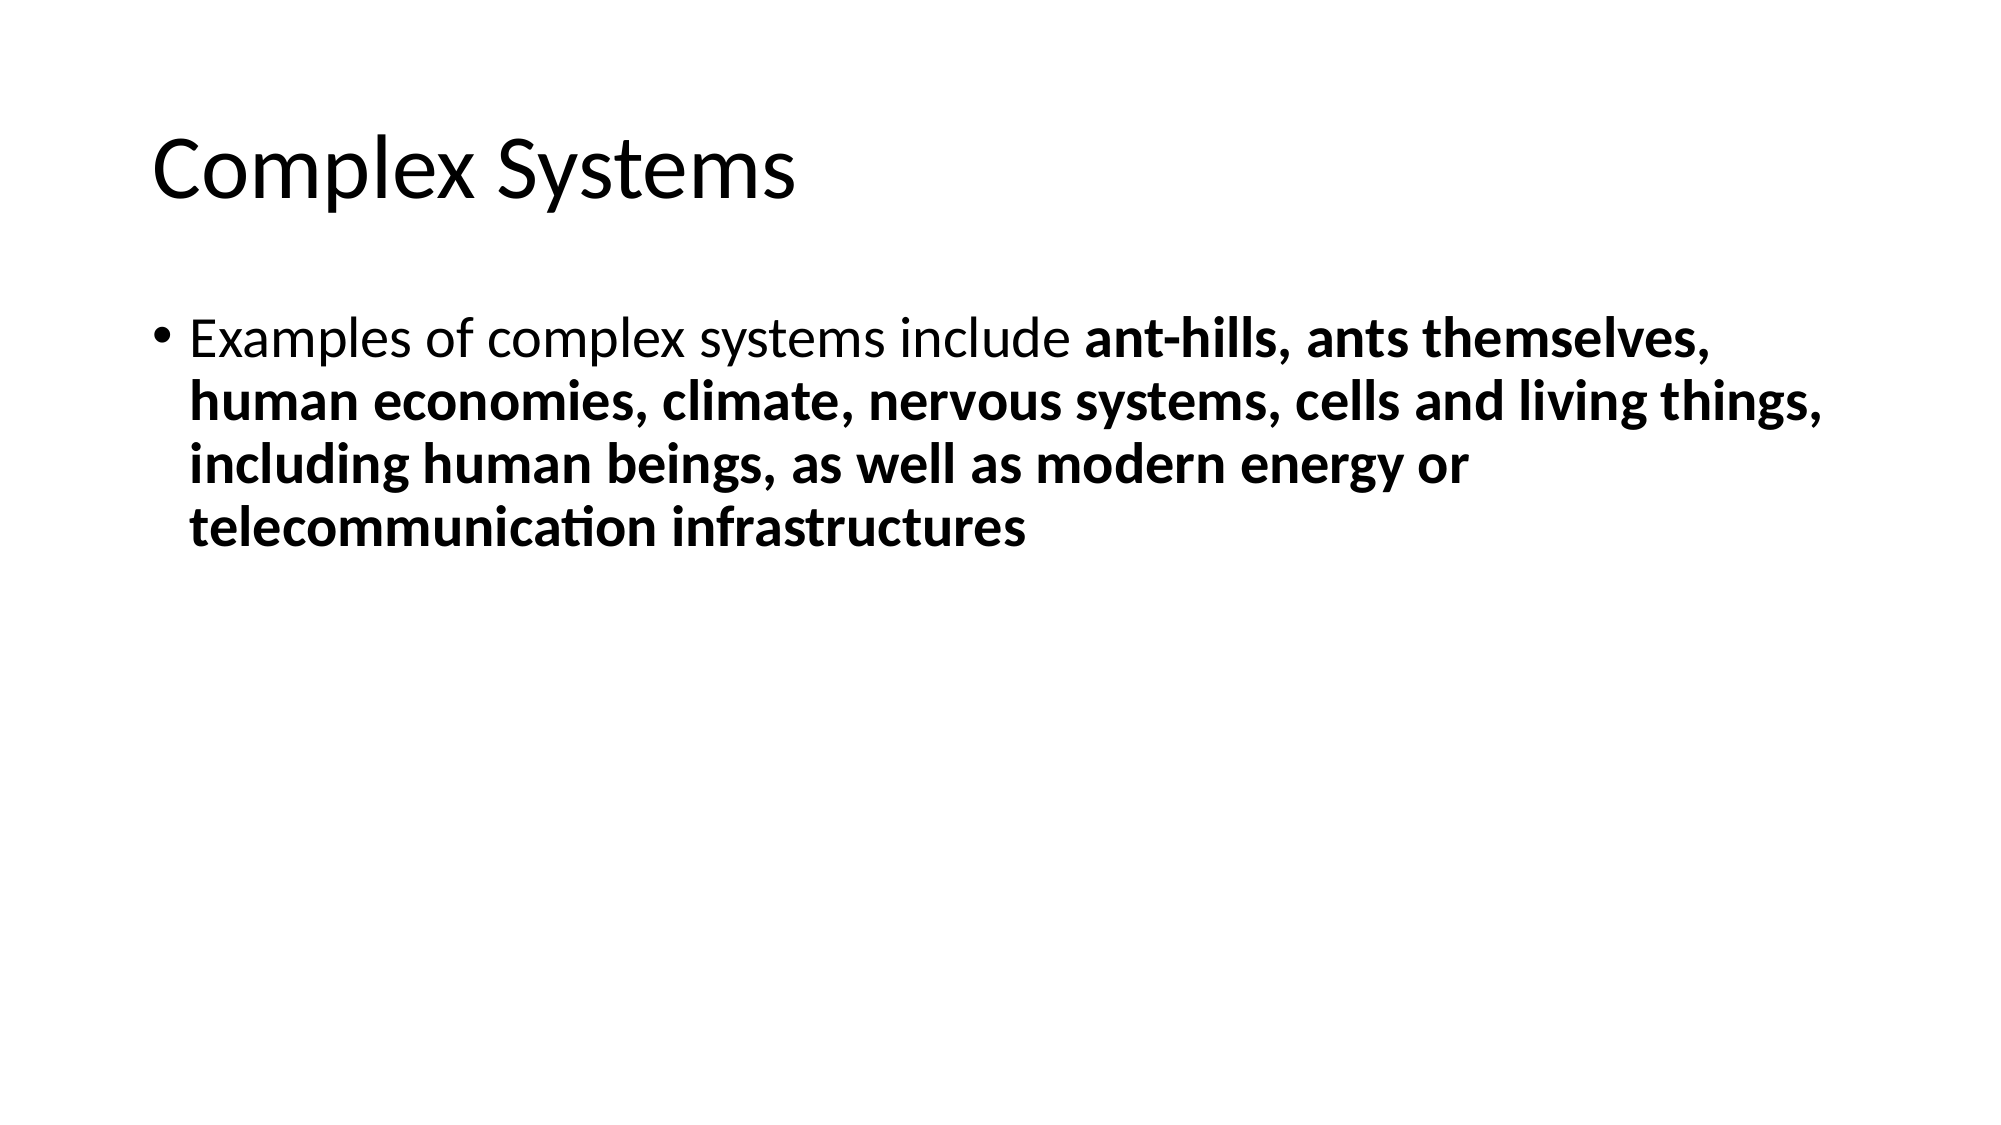

# Complex Systems
Examples of complex systems include ant-hills, ants themselves, human economies, climate, nervous systems, cells and living things, including human beings, as well as modern energy or telecommunication infrastructures